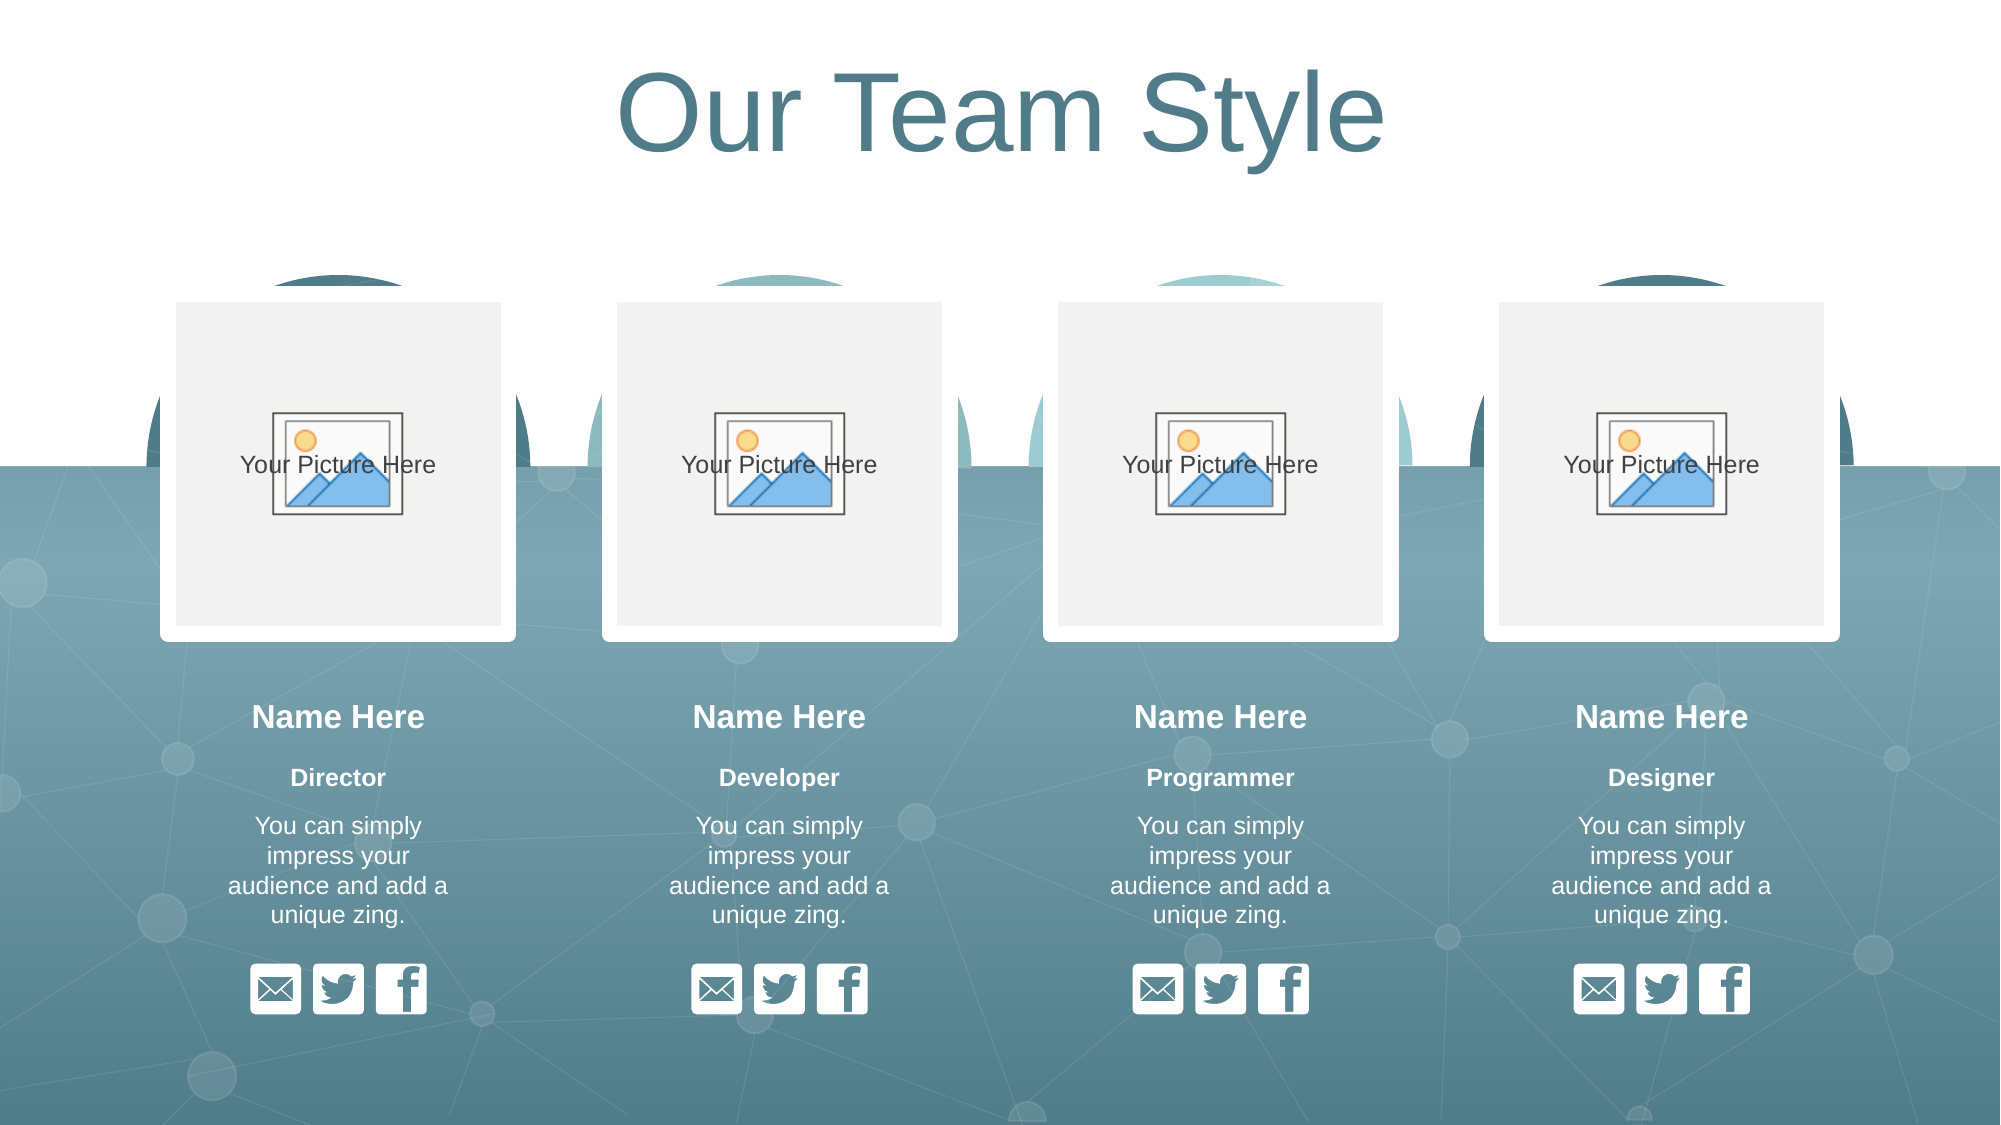

Our Team Style

Name Here
Director
You can simply impress your audience and add a unique zing.

Name Here
Developer
You can simply impress your audience and add a unique zing.

Name Here
Programmer
You can simply impress your audience and add a unique zing.

Name Here
Designer
You can simply impress your audience and add a unique zing.